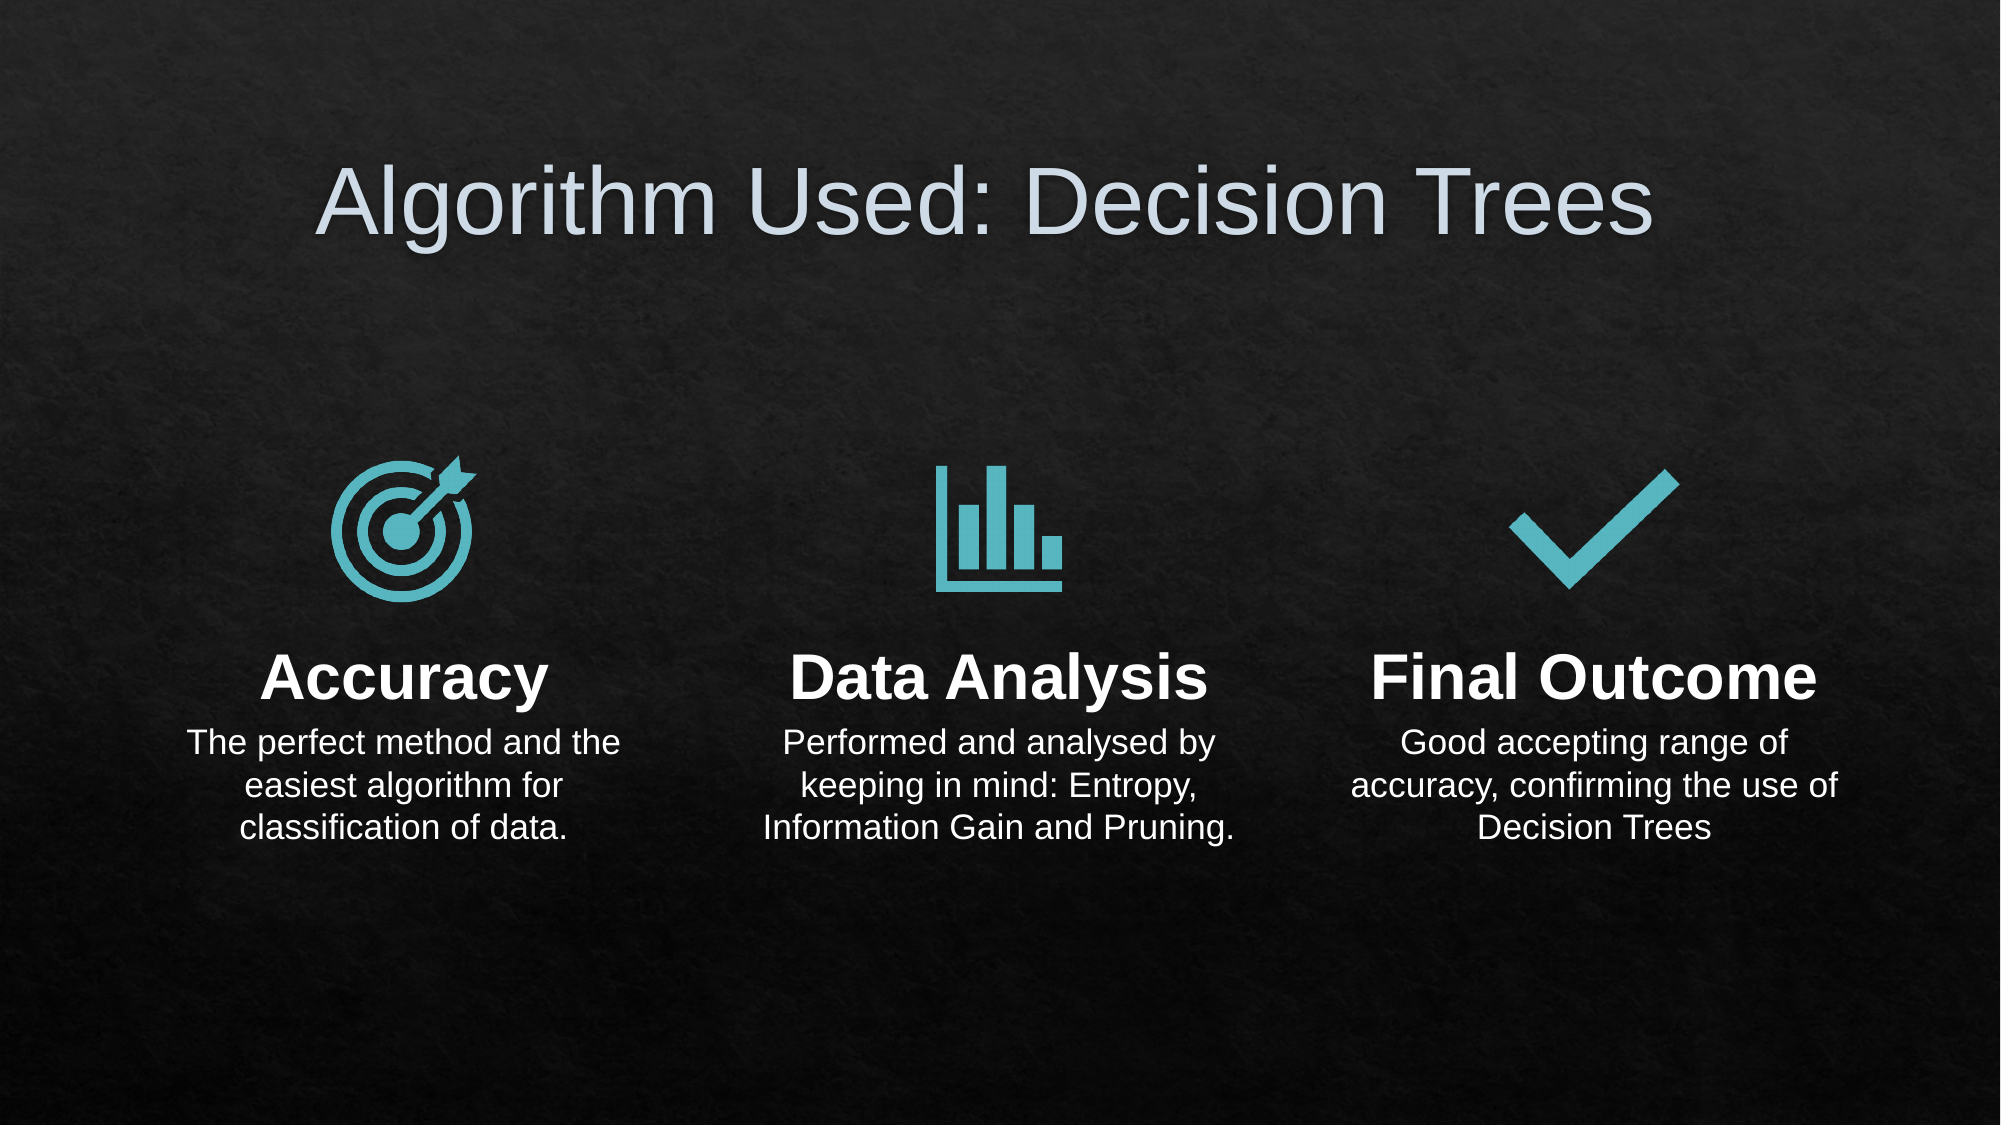

# Algorithm Used: Decision Trees
Accuracy
The perfect method and the easiest algorithm for classification of data.
Data Analysis
Performed and analysed by keeping in mind: Entropy, Information Gain and Pruning.
Final Outcome
Good accepting range of accuracy, confirming the use of Decision Trees